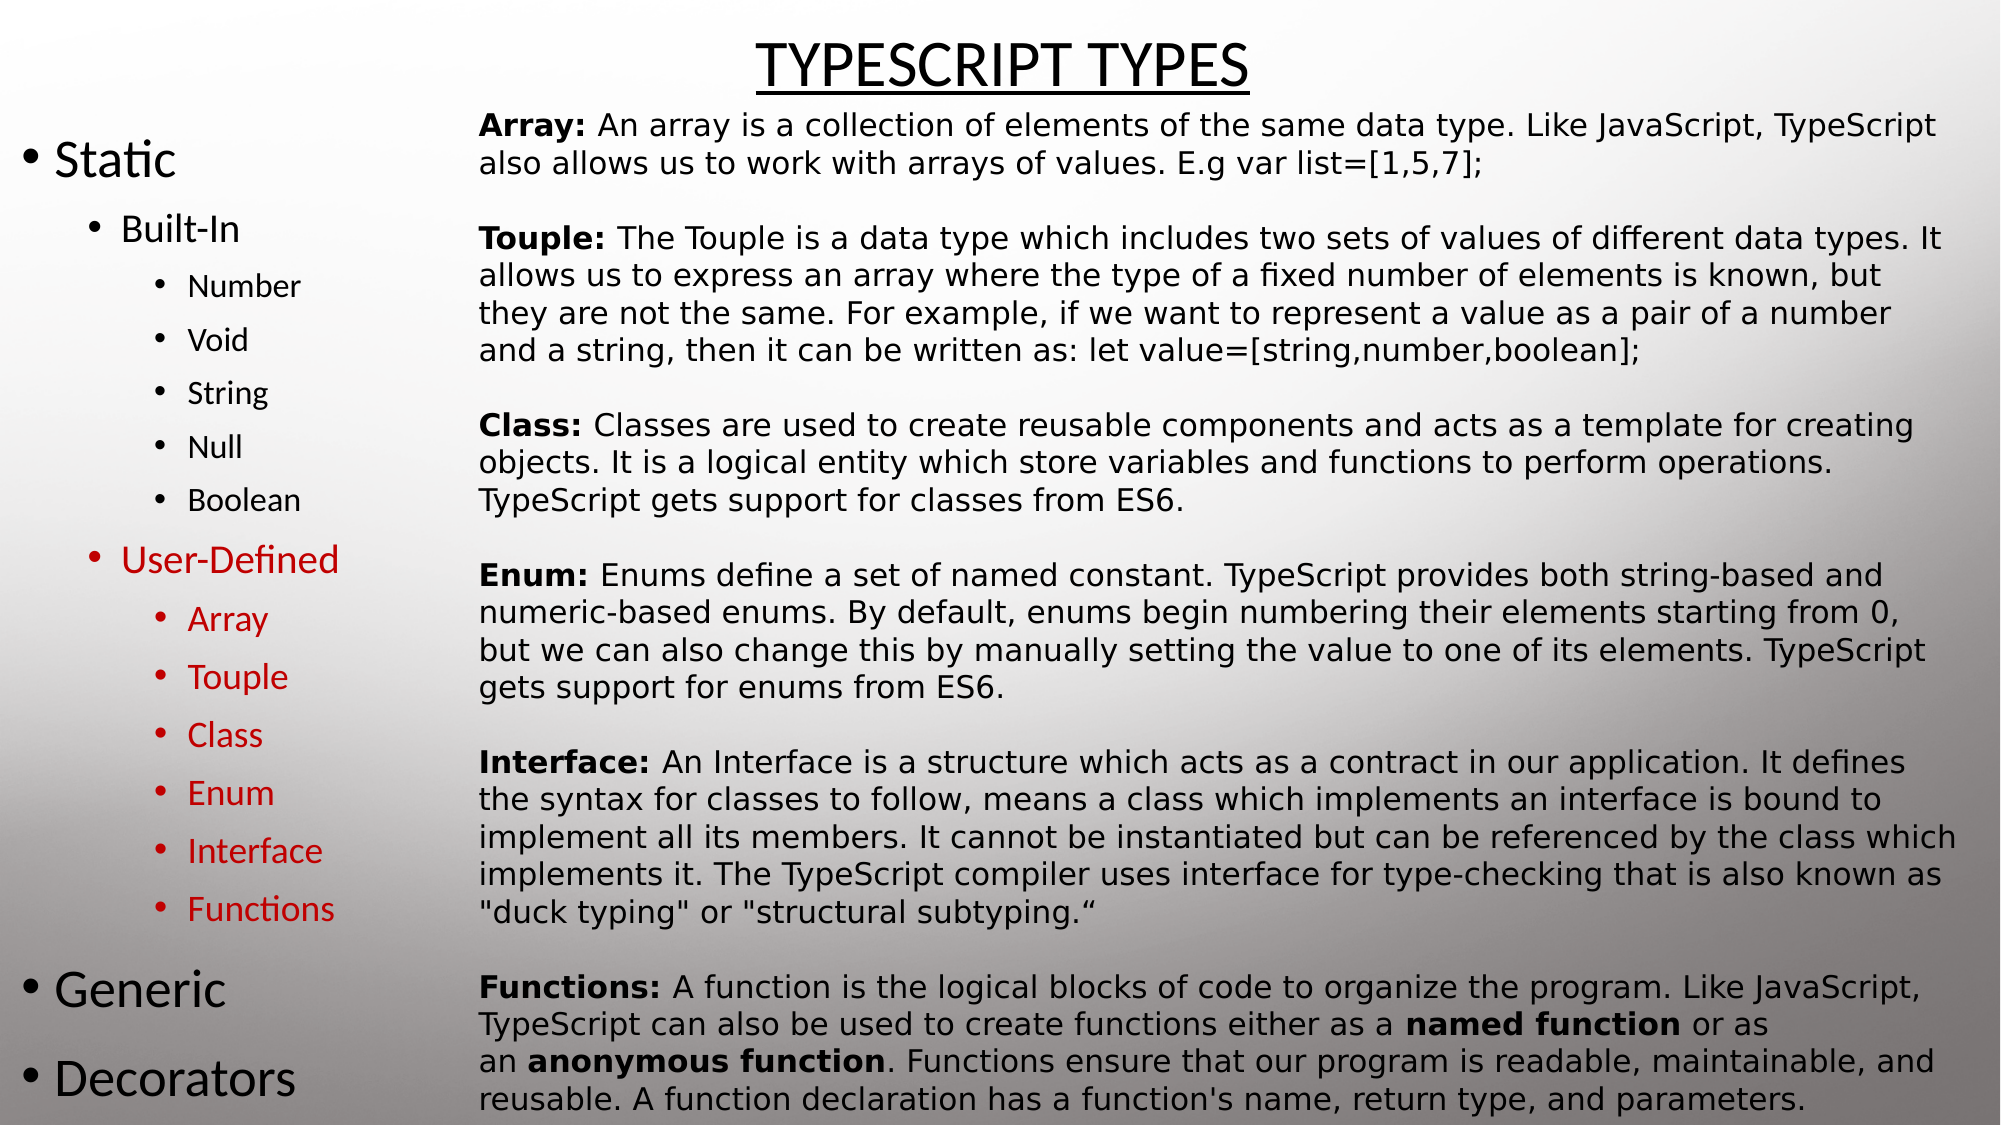

# TYPESCRIPT TYPES
Array: An array is a collection of elements of the same data type. Like JavaScript, TypeScript also allows us to work with arrays of values. E.g var list=[1,5,7];

Touple: The Touple is a data type which includes two sets of values of different data types. It allows us to express an array where the type of a fixed number of elements is known, but they are not the same. For example, if we want to represent a value as a pair of a number and a string, then it can be written as: let value=[string,number,boolean];

Class: Classes are used to create reusable components and acts as a template for creating objects. It is a logical entity which store variables and functions to perform operations. TypeScript gets support for classes from ES6.

Enum: Enums define a set of named constant. TypeScript provides both string-based and numeric-based enums. By default, enums begin numbering their elements starting from 0, but we can also change this by manually setting the value to one of its elements. TypeScript gets support for enums from ES6.

Interface: An Interface is a structure which acts as a contract in our application. It defines the syntax for classes to follow, means a class which implements an interface is bound to implement all its members. It cannot be instantiated but can be referenced by the class which implements it. The TypeScript compiler uses interface for type-checking that is also known as "duck typing" or "structural subtyping.“
Functions: A function is the logical blocks of code to organize the program. Like JavaScript, TypeScript can also be used to create functions either as a named function or as an anonymous function. Functions ensure that our program is readable, maintainable, and reusable. A function declaration has a function's name, return type, and parameters.
Static
Built-In
Number
Void
String
Null
Boolean
User-Defined
Array
Touple
Class
Enum
Interface
Functions
Generic
Decorators